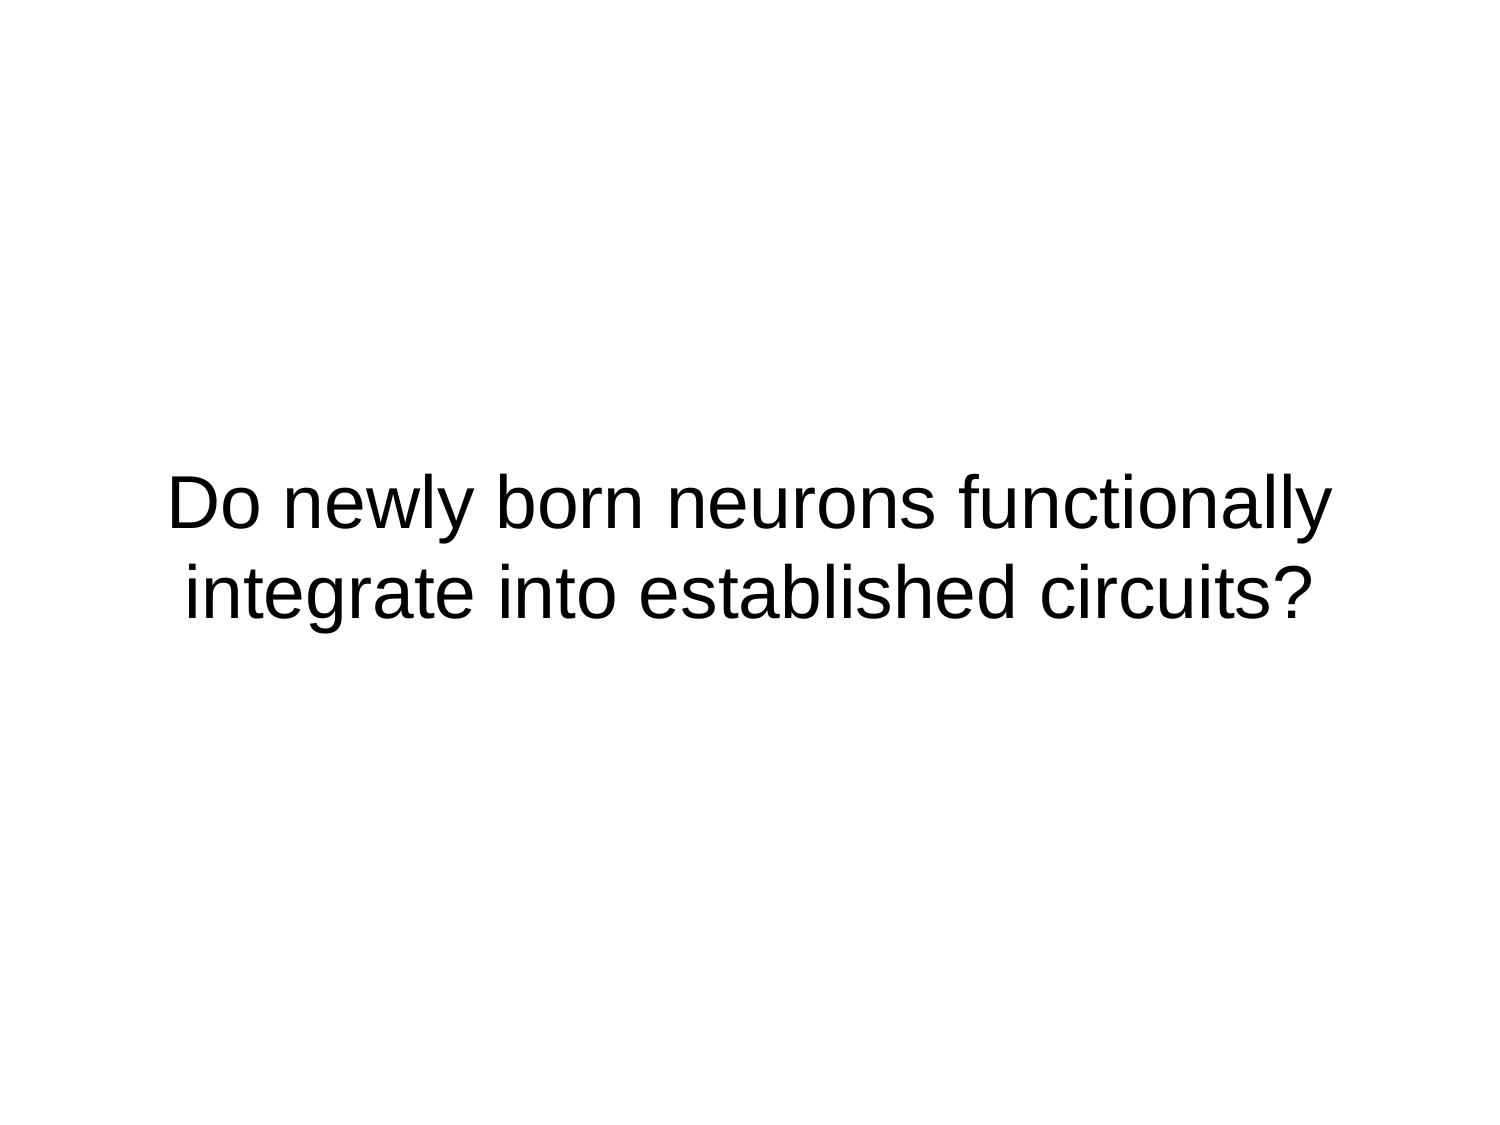

# Do newly born neurons functionally integrate into established circuits?